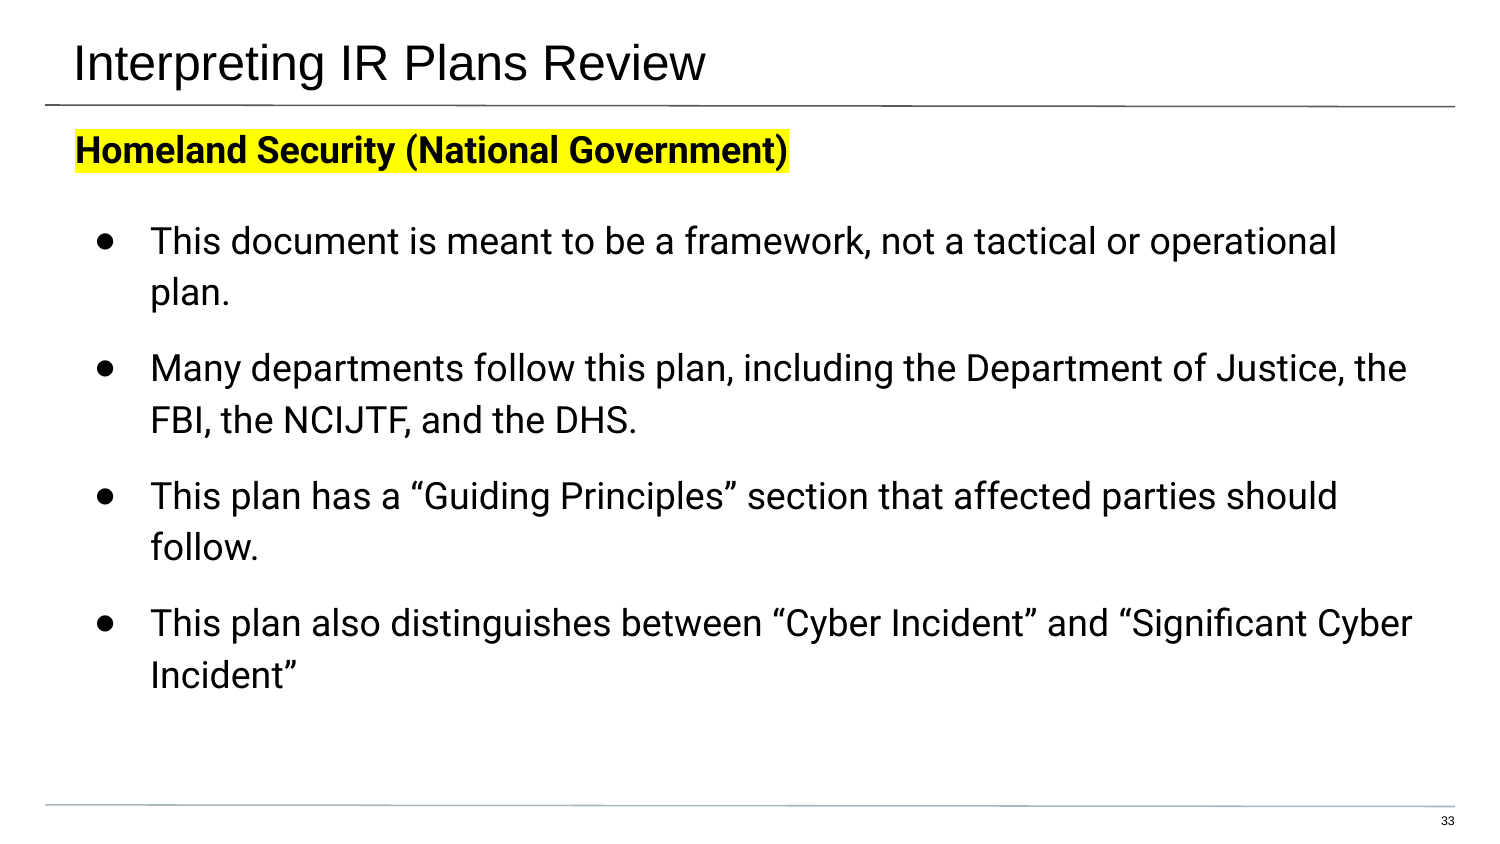

# Interpreting IR Plans Review
Homeland Security (National Government)
This document is meant to be a framework, not a tactical or operational plan.
Many departments follow this plan, including the Department of Justice, the FBI, the NCIJTF, and the DHS.
This plan has a “Guiding Principles” section that affected parties should follow.
This plan also distinguishes between “Cyber Incident” and “Significant Cyber Incident”

33